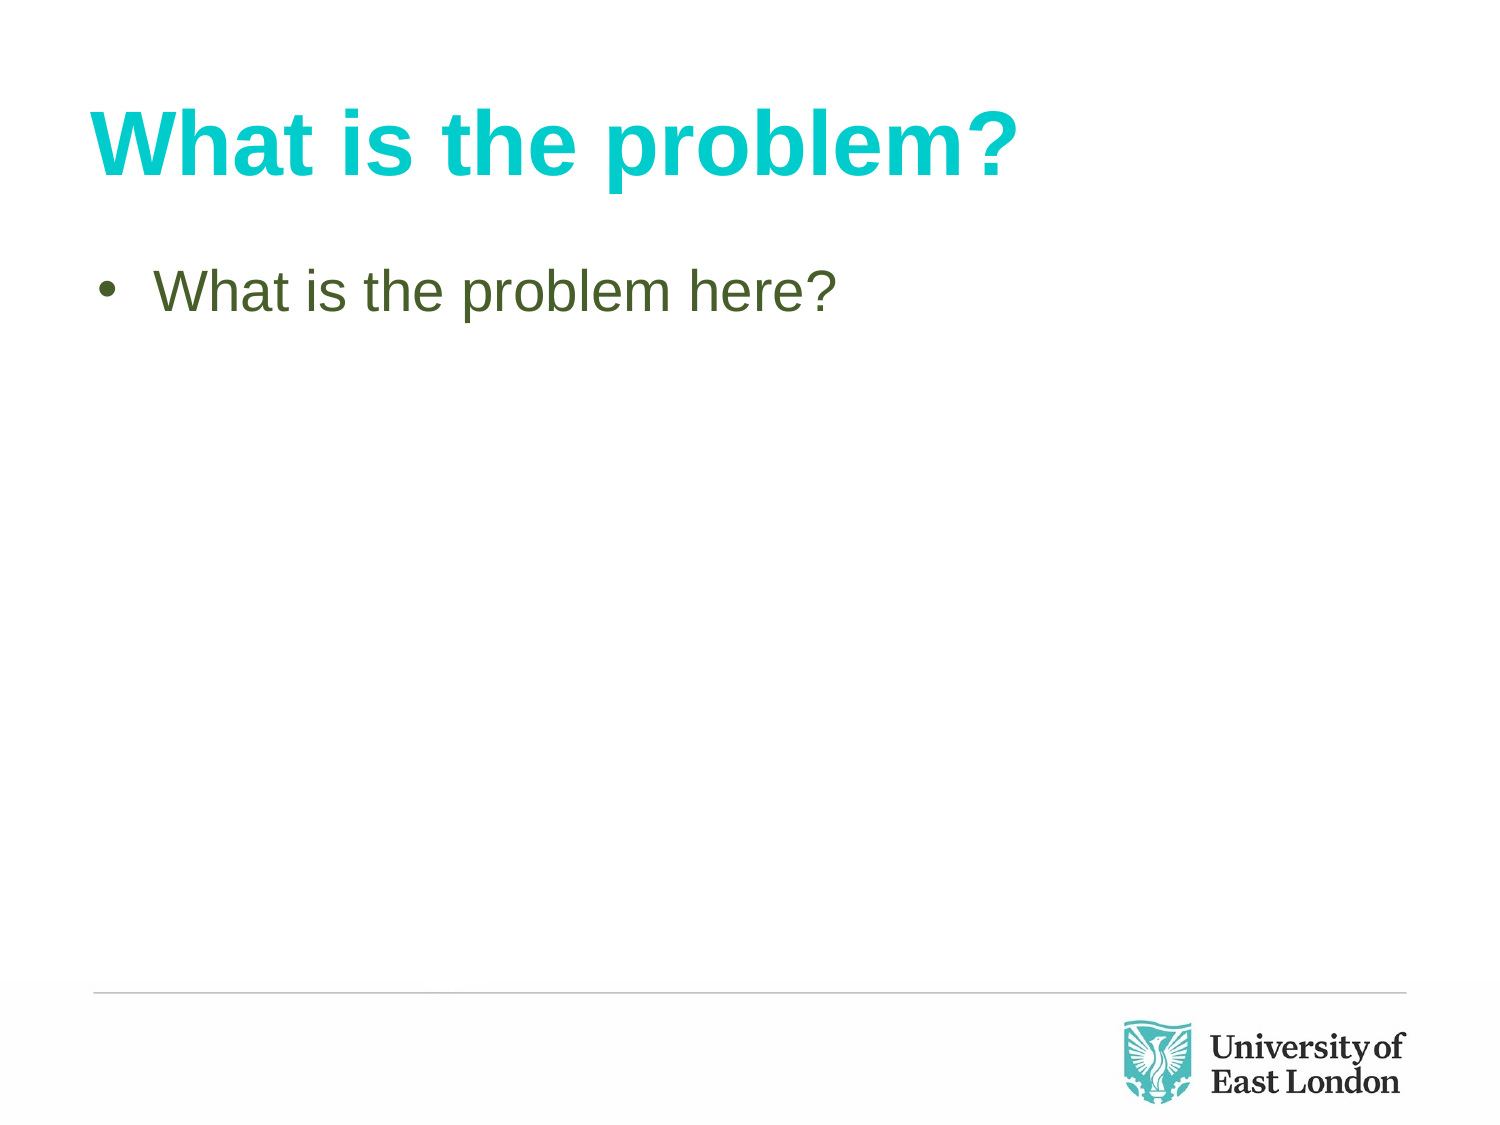

# What is the problem?
What is the problem here?